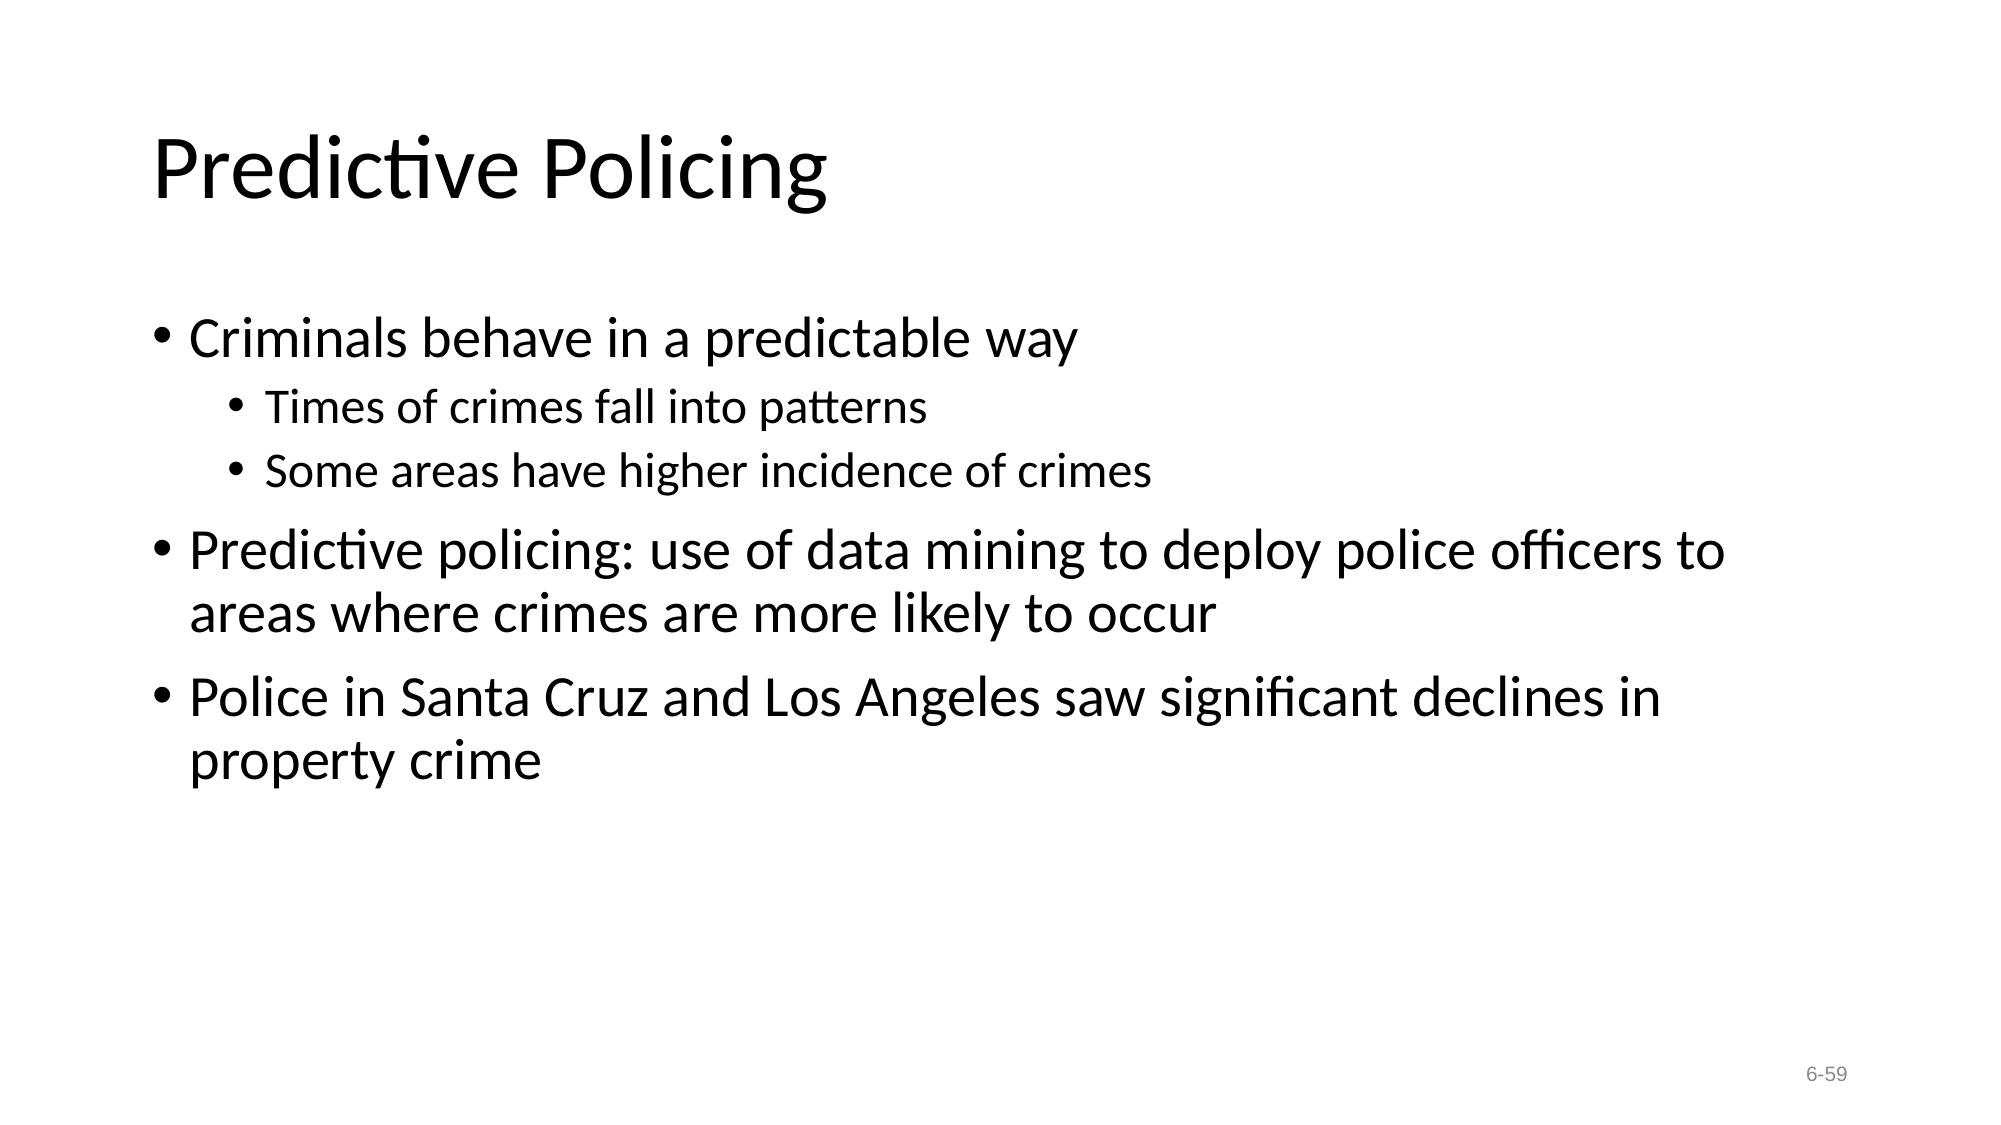

# Predictive Policing
Criminals behave in a predictable way
Times of crimes fall into patterns
Some areas have higher incidence of crimes
Predictive policing: use of data mining to deploy police officers to areas where crimes are more likely to occur
Police in Santa Cruz and Los Angeles saw significant declines in property crime

6-59